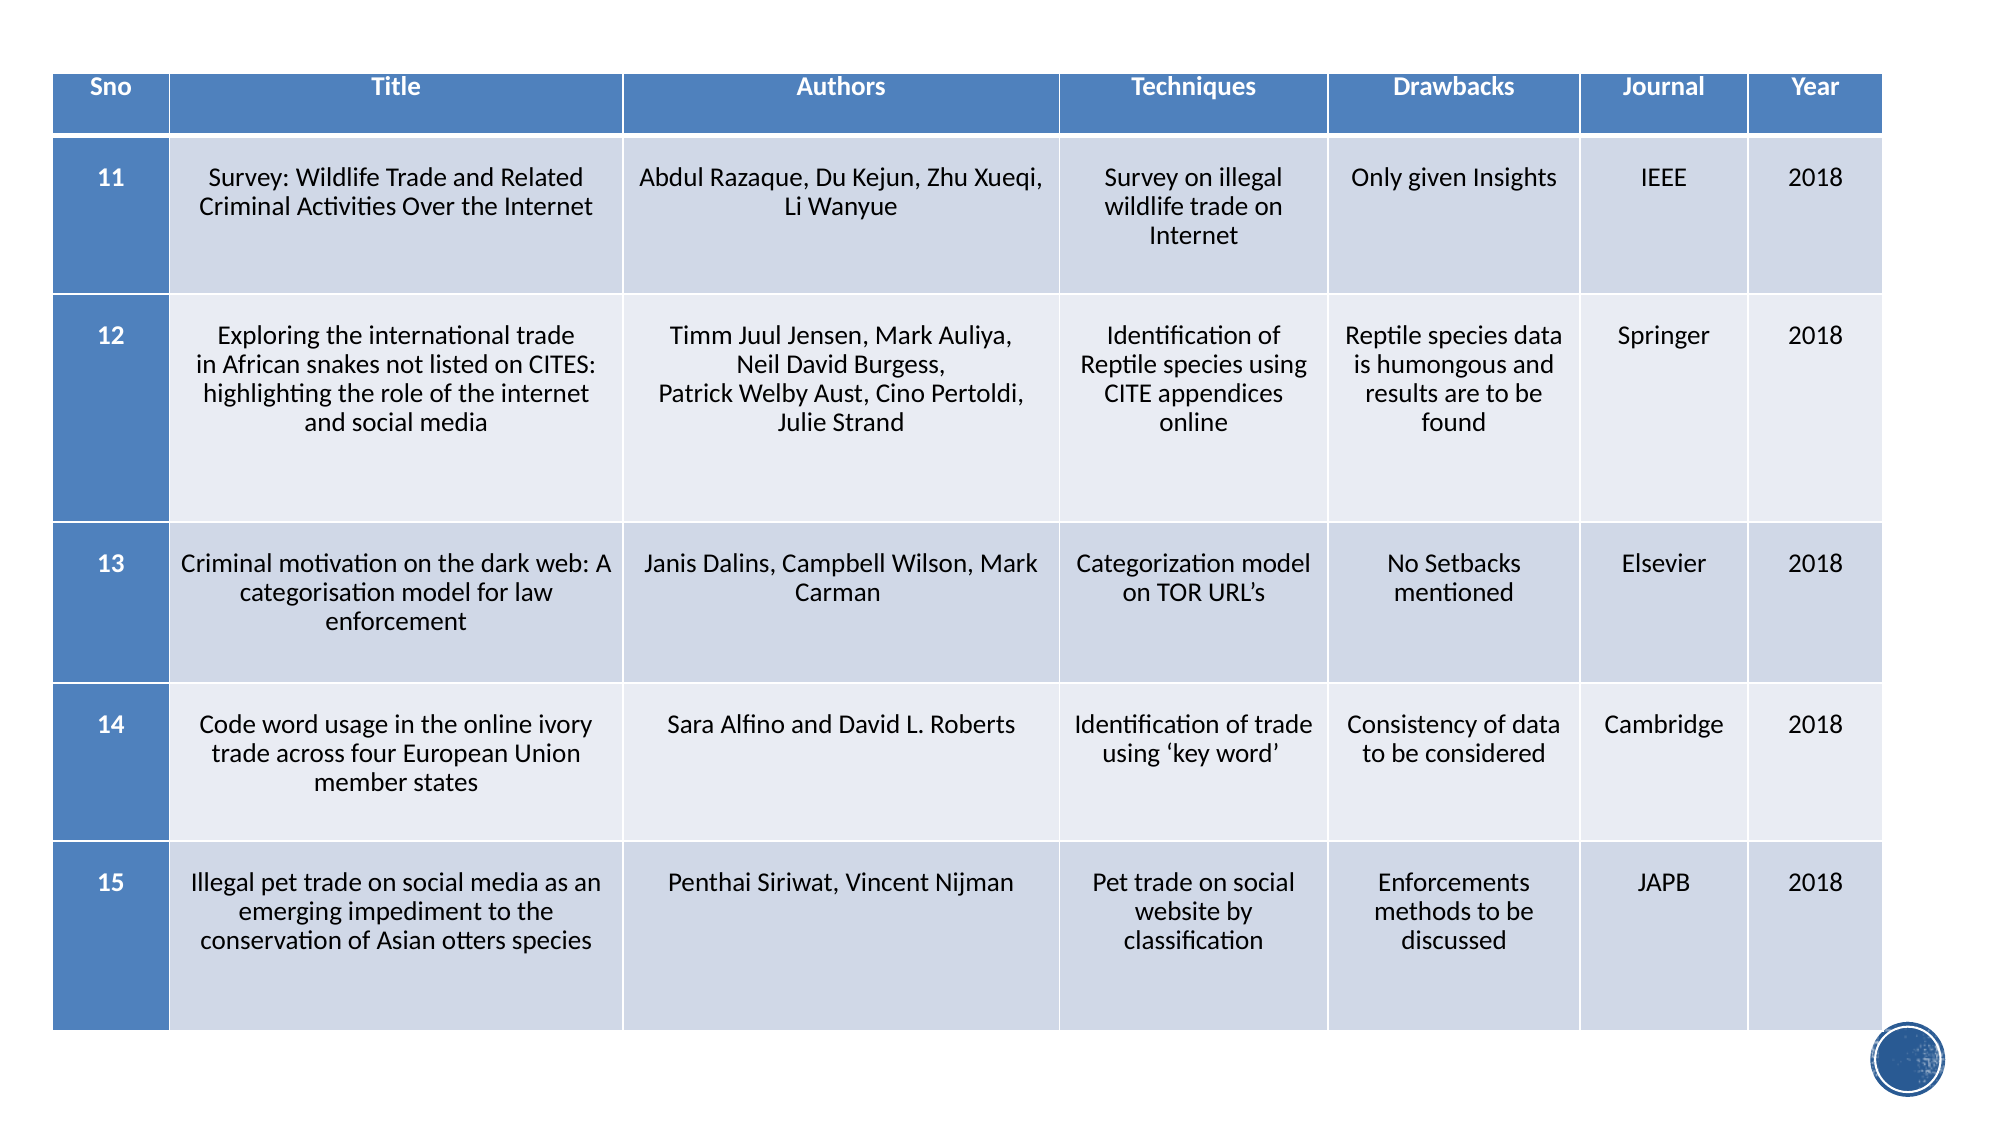

| Sno | Title | Authors | Techniques | Drawbacks | Journal | Year |
| --- | --- | --- | --- | --- | --- | --- |
| 11 | Survey: Wildlife Trade and Related Criminal Activities Over the Internet | Abdul Razaque, Du Kejun, Zhu Xueqi, Li Wanyue | Survey on illegal wildlife trade on Internet | Only given Insights | IEEE | 2018 |
| 12 | Exploring the international trade in African snakes not listed on CITES: highlighting the role of the internet and social media | Timm Juul Jensen, Mark Auliya, Neil David Burgess, Patrick Welby Aust, Cino Pertoldi, Julie Strand | Identification of Reptile species using CITE appendices online | Reptile species data is humongous and results are to be found | Springer | 2018 |
| 13 | Criminal motivation on the dark web: A categorisation model for law enforcement | Janis Dalins, Campbell Wilson, Mark Carman | Categorization model on TOR URL’s | No Setbacks mentioned | Elsevier | 2018 |
| 14 | Code word usage in the online ivory trade across four European Union member states | Sara Alfino and David L. Roberts | Identification of trade using ‘key word’ | Consistency of data to be considered | Cambridge | 2018 |
| 15 | Illegal pet trade on social media as an emerging impediment to the conservation of Asian otters species | Penthai Siriwat, Vincent Nijman | Pet trade on social website by classification | Enforcements methods to be discussed | JAPB | 2018 |